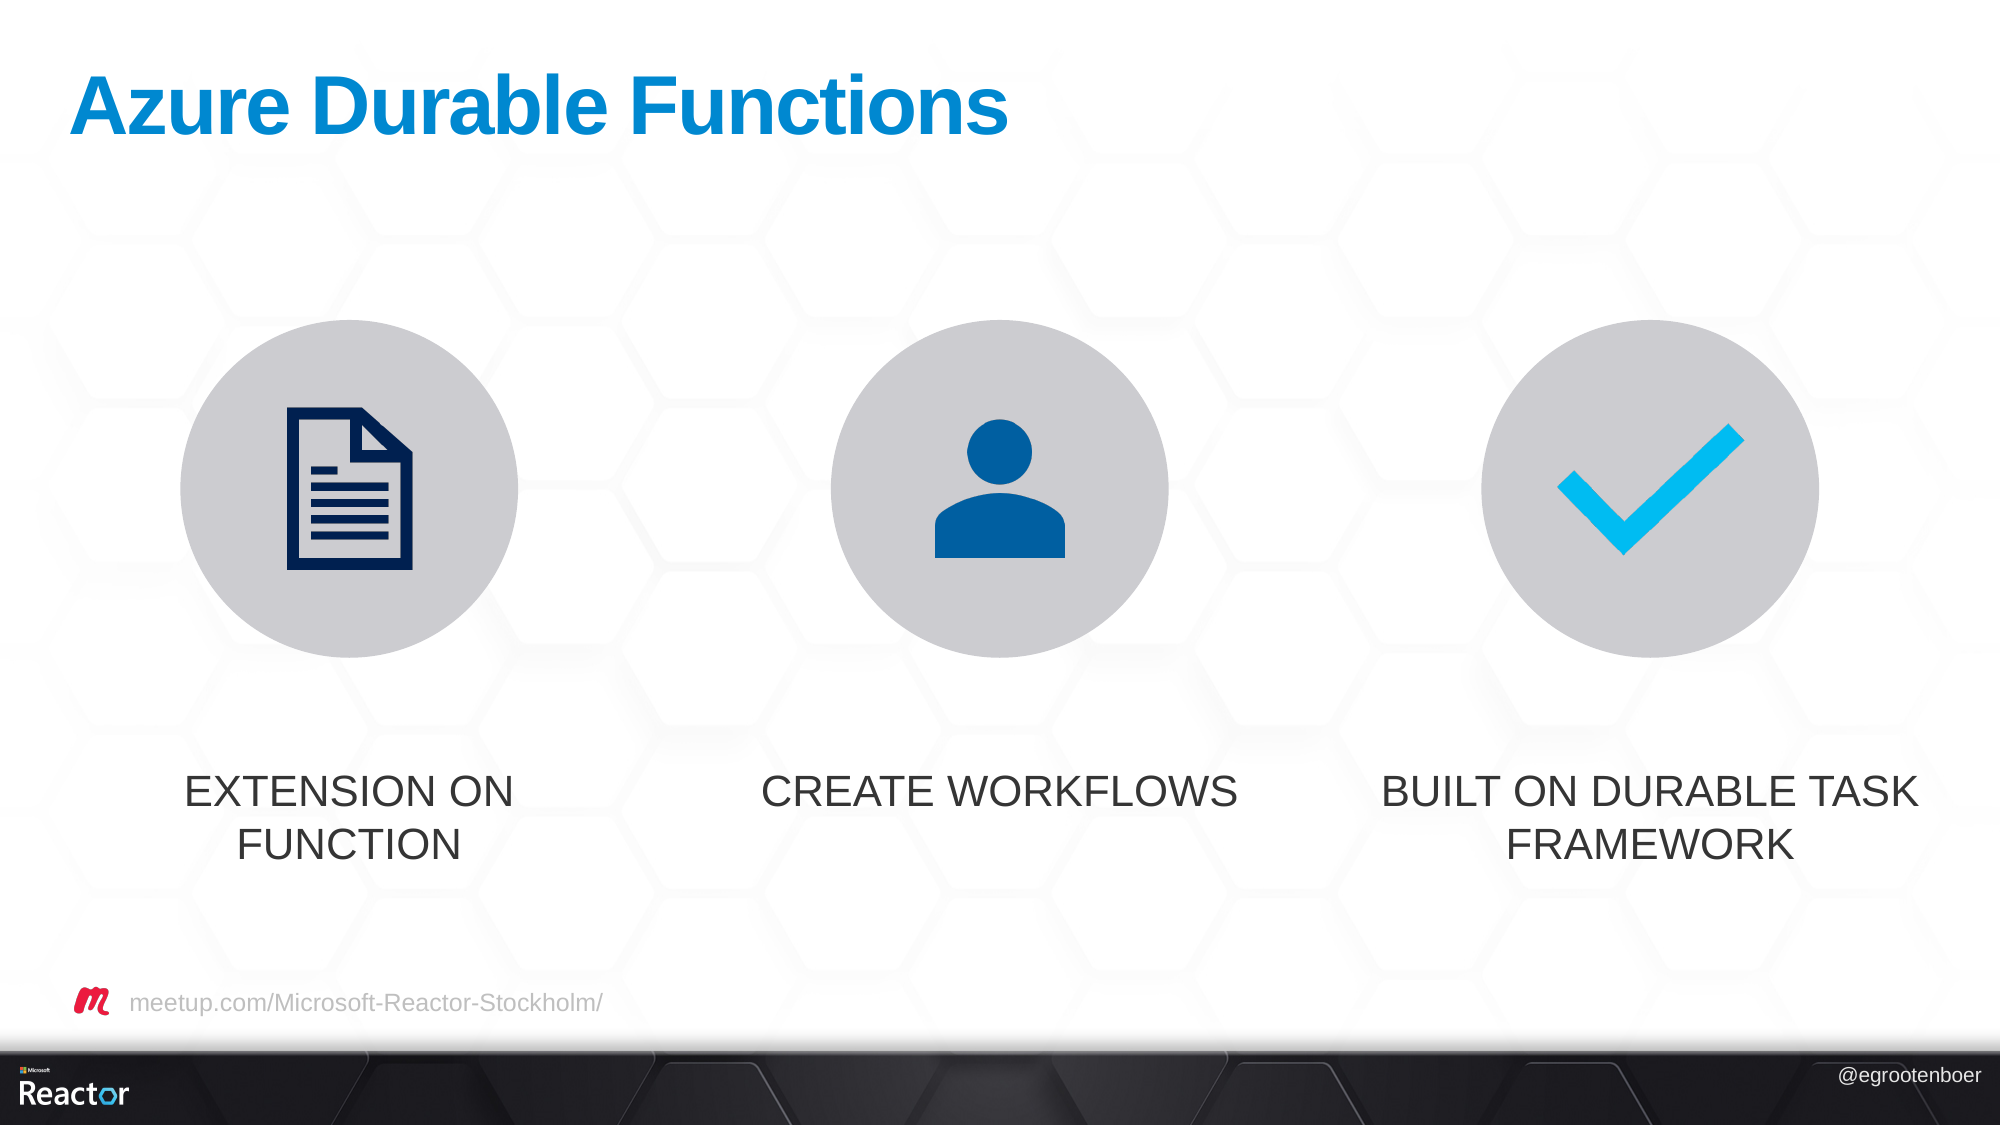

# Azure Durable Functions
Extension on Function
Create workflows
Built on Durable Task Framework